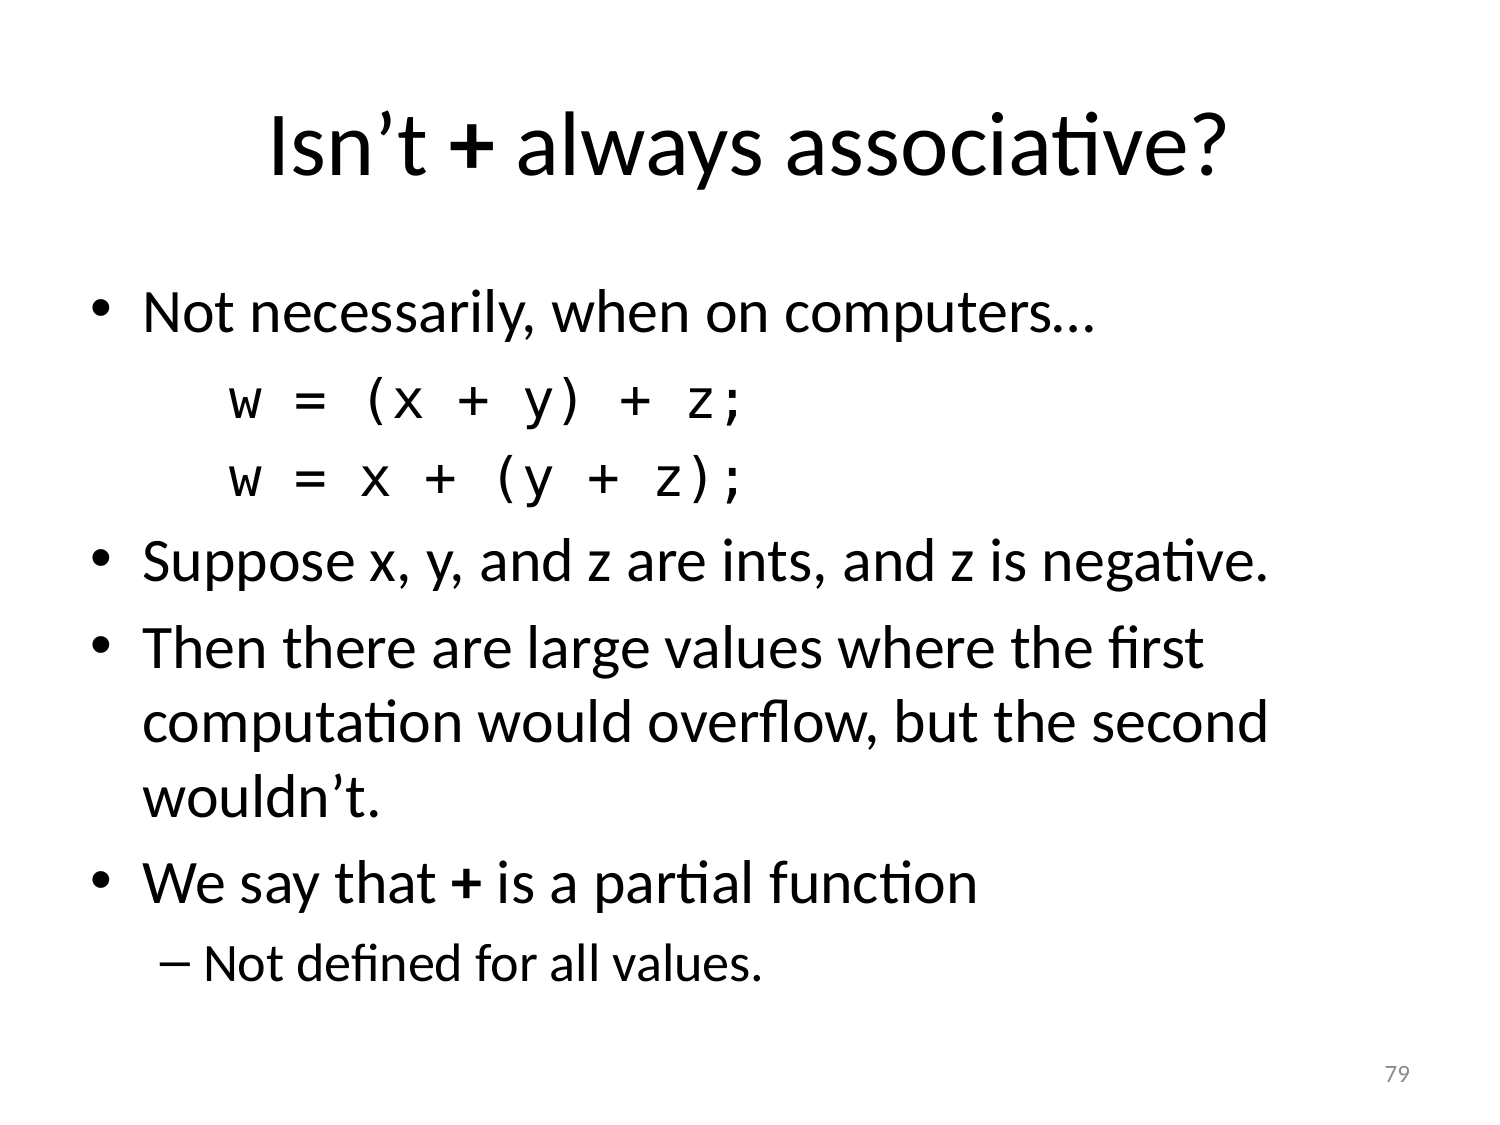

# Isn’t + always associative?
Not necessarily, when on computers…
				w = (x + y) + z;
				w = x + (y + z);
Suppose x, y, and z are ints, and z is negative.
Then there are large values where the first computation would overflow, but the second wouldn’t.
We say that + is a partial function
Not defined for all values.
79